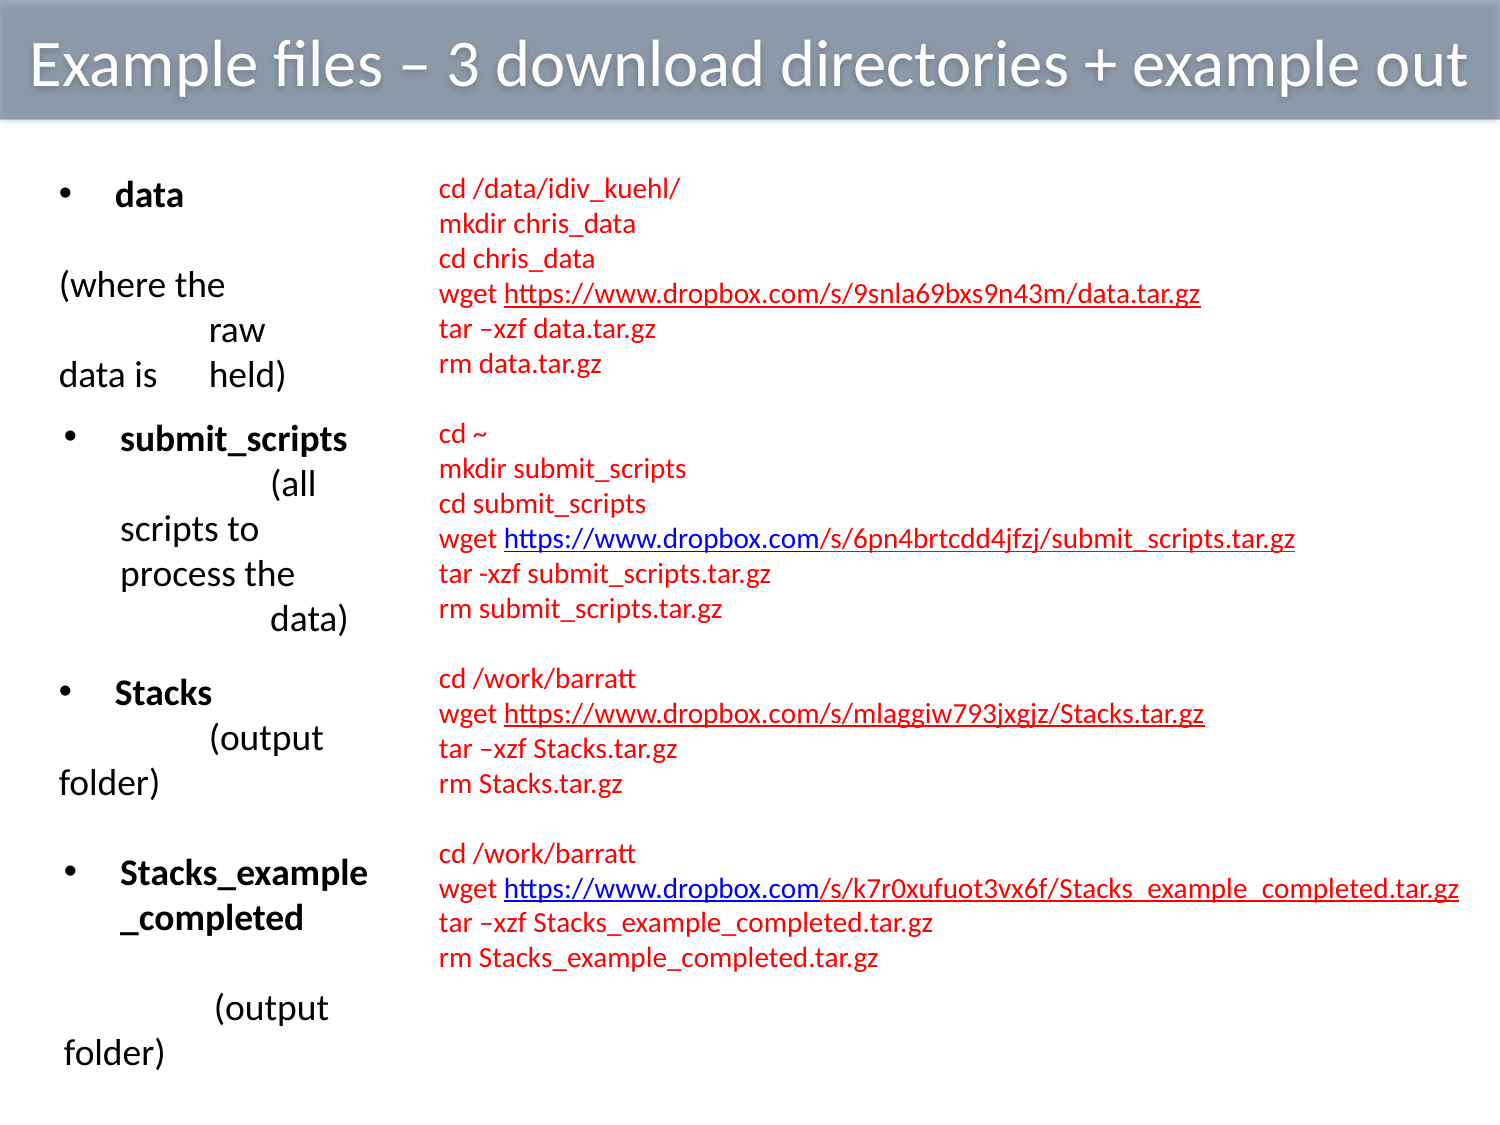

Example files – 3 download directories + example out
data
	(where the 	raw data is 	held)
cd /data/idiv_kuehl/
mkdir chris_data
cd chris_data
wget https://www.dropbox.com/s/9snla69bxs9n43m/data.tar.gz
tar –xzf data.tar.gz
rm data.tar.gz

cd ~
mkdir submit_scripts
cd submit_scripts
wget https://www.dropbox.com/s/6pn4brtcdd4jfzj/submit_scripts.tar.gz
tar -xzf submit_scripts.tar.gz
rm submit_scripts.tar.gz

cd /work/barratt
wget https://www.dropbox.com/s/mlaggiw793jxgjz/Stacks.tar.gz
tar –xzf Stacks.tar.gz
rm Stacks.tar.gz

cd /work/barratt
wget https://www.dropbox.com/s/k7r0xufuot3vx6f/Stacks_example_completed.tar.gz
tar –xzf Stacks_example_completed.tar.gz
rm Stacks_example_completed.tar.gz

It’s important to keep these correctly named and in the correct place (you can rename otherwise if you want but you will need to update your scripts to reflect that)

submit_scripts  	(all scripts to 	process the 	data)
Stacks
	(output folder)
Stacks_example_completed
	(output folder)